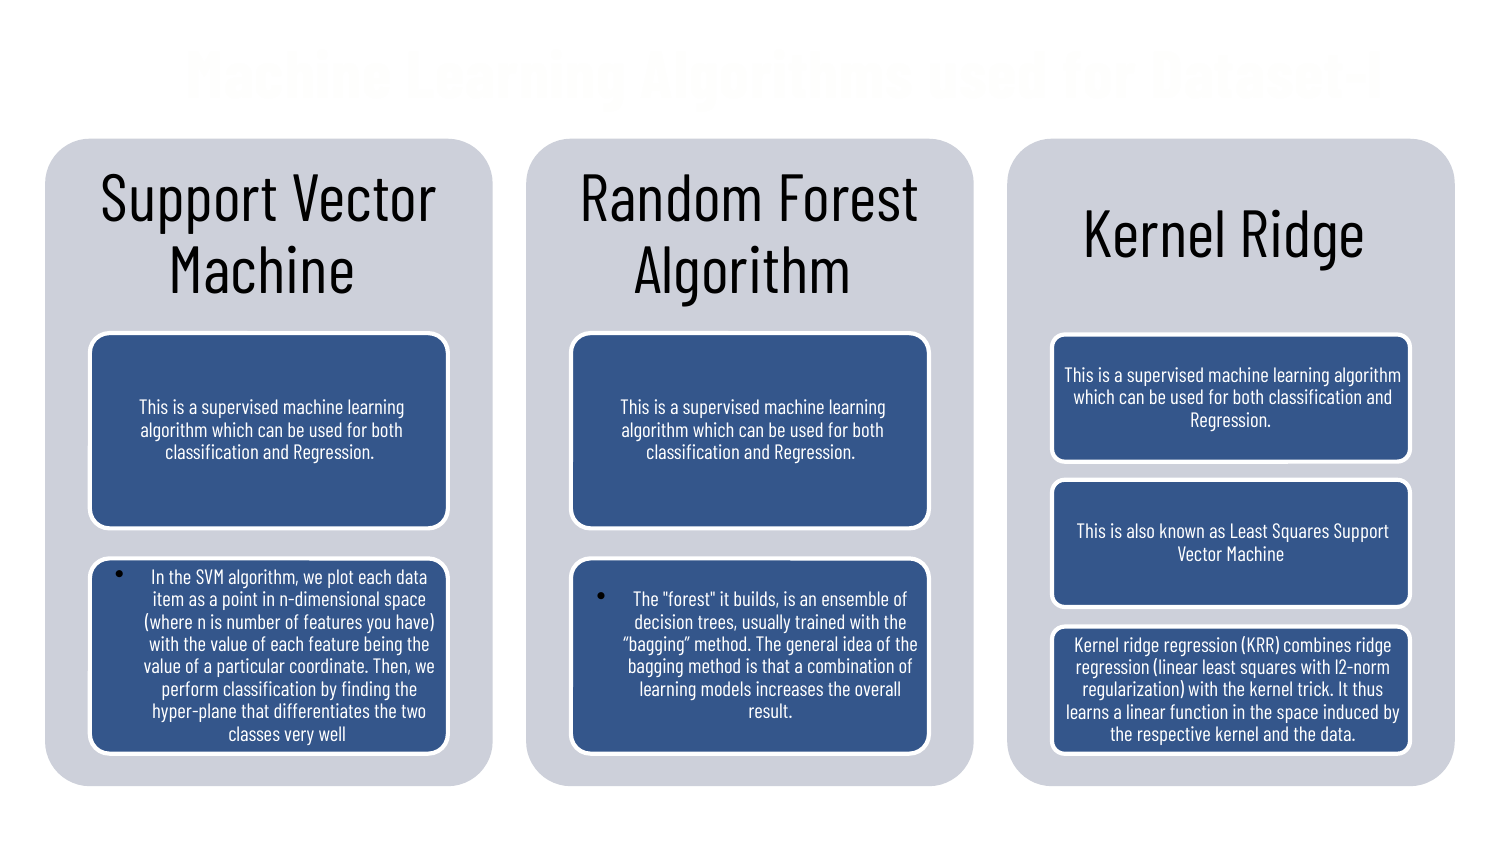

Machine Learning Algorithms used for Dataset-I
Support Vector Machine
This is a supervised machine learning algorithm which can be used for both classification and Regression.
In the SVM algorithm, we plot each data item as a point in n-dimensional space (where n is number of features you have) with the value of each feature being the value of a particular coordinate. Then, we perform classification by finding the hyper-plane that differentiates the two classes very well
Random Forest Algorithm
This is a supervised machine learning algorithm which can be used for both classification and Regression.
The "forest" it builds, is an ensemble of decision trees, usually trained with the “bagging” method. The general idea of the bagging method is that a combination of learning models increases the overall result.
Kernel Ridge
This is a supervised machine learning algorithm which can be used for both classification and Regression.
This is also known as Least Squares Support Vector Machine
Kernel ridge regression (KRR) combines ridge regression (linear least squares with l2-norm regularization) with the kernel trick. It thus learns a linear function in the space induced by the respective kernel and the data.